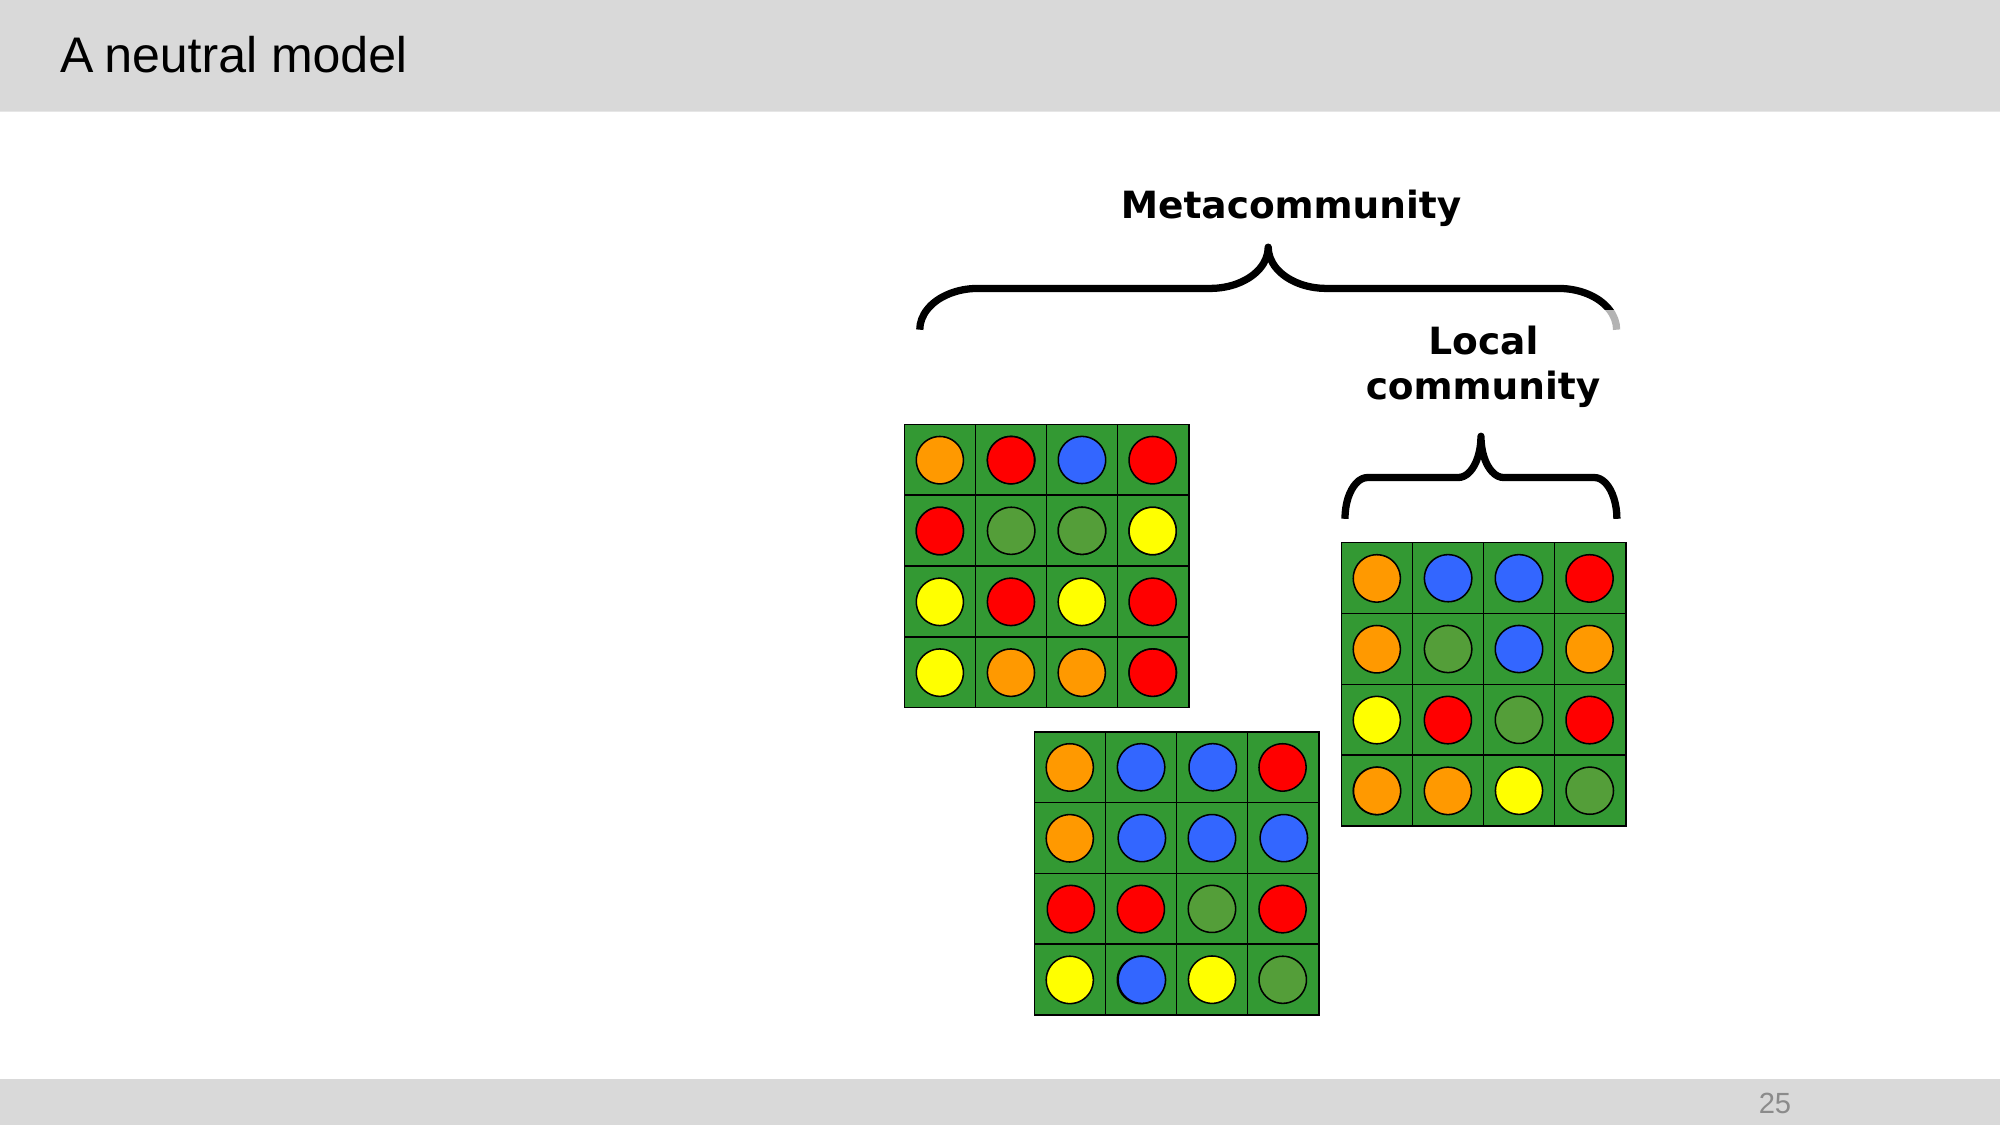

# A neutral model
Metacommunity
Local community

25